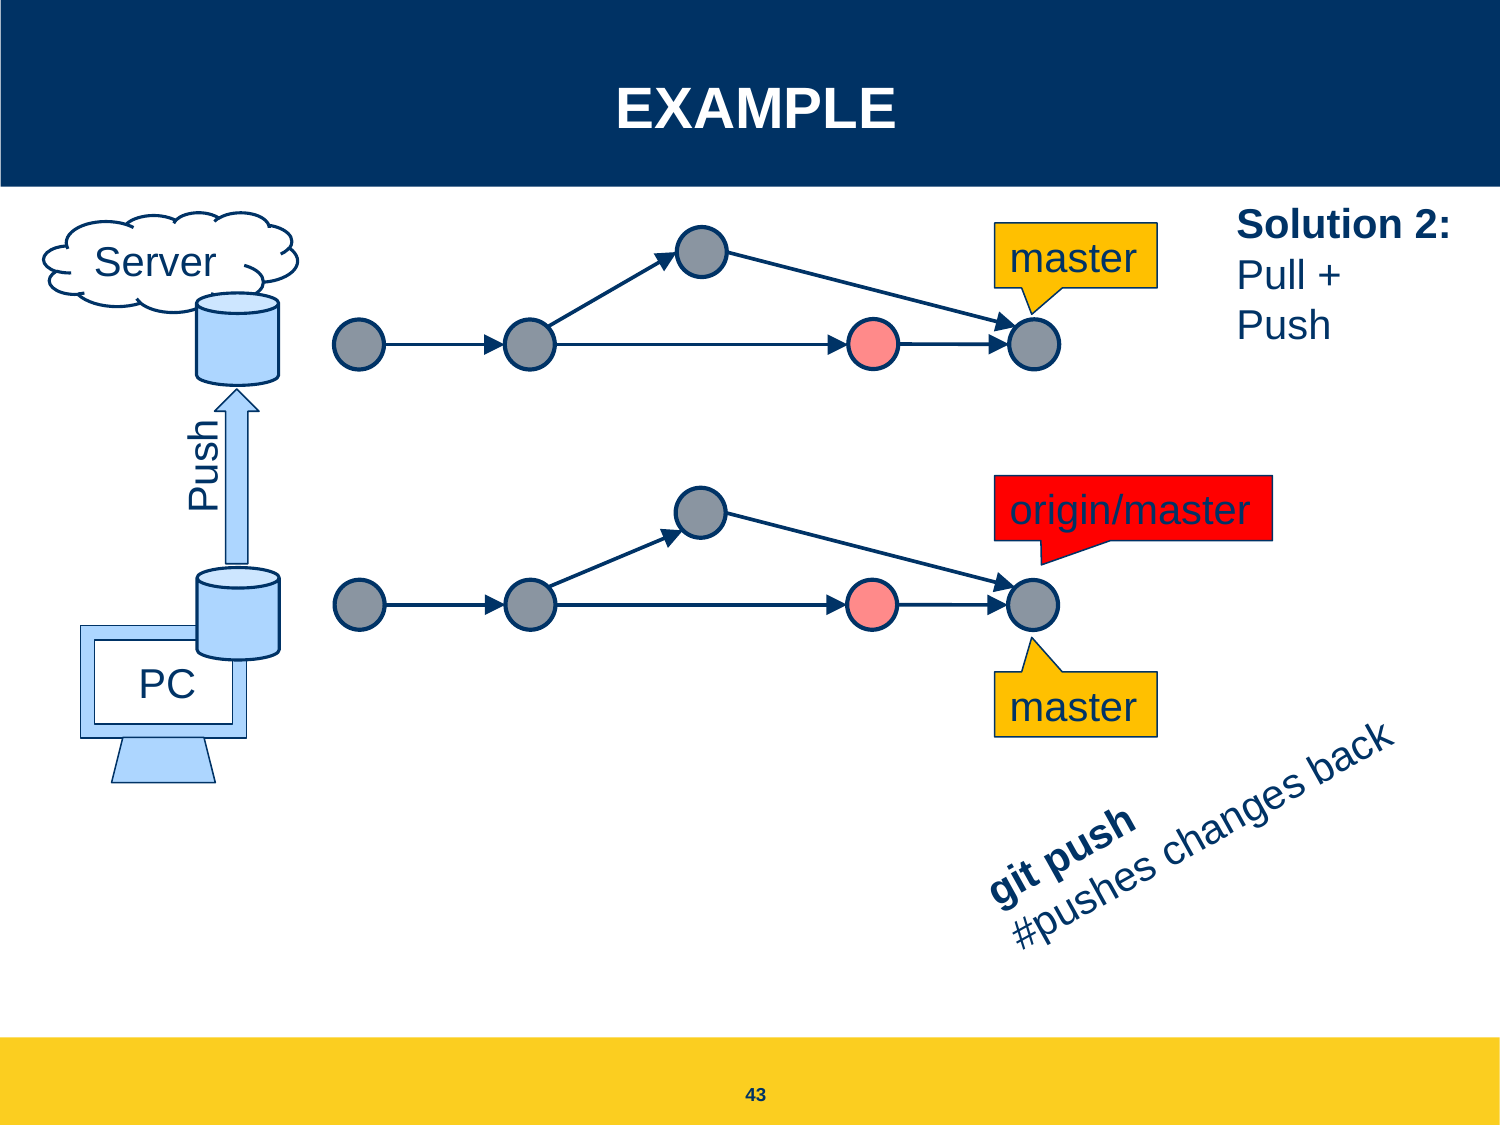

# Example
Solution 2:
Pull +
Push
Server
master

Push
origin/master

PC
master

git push
#pushes changes back
43